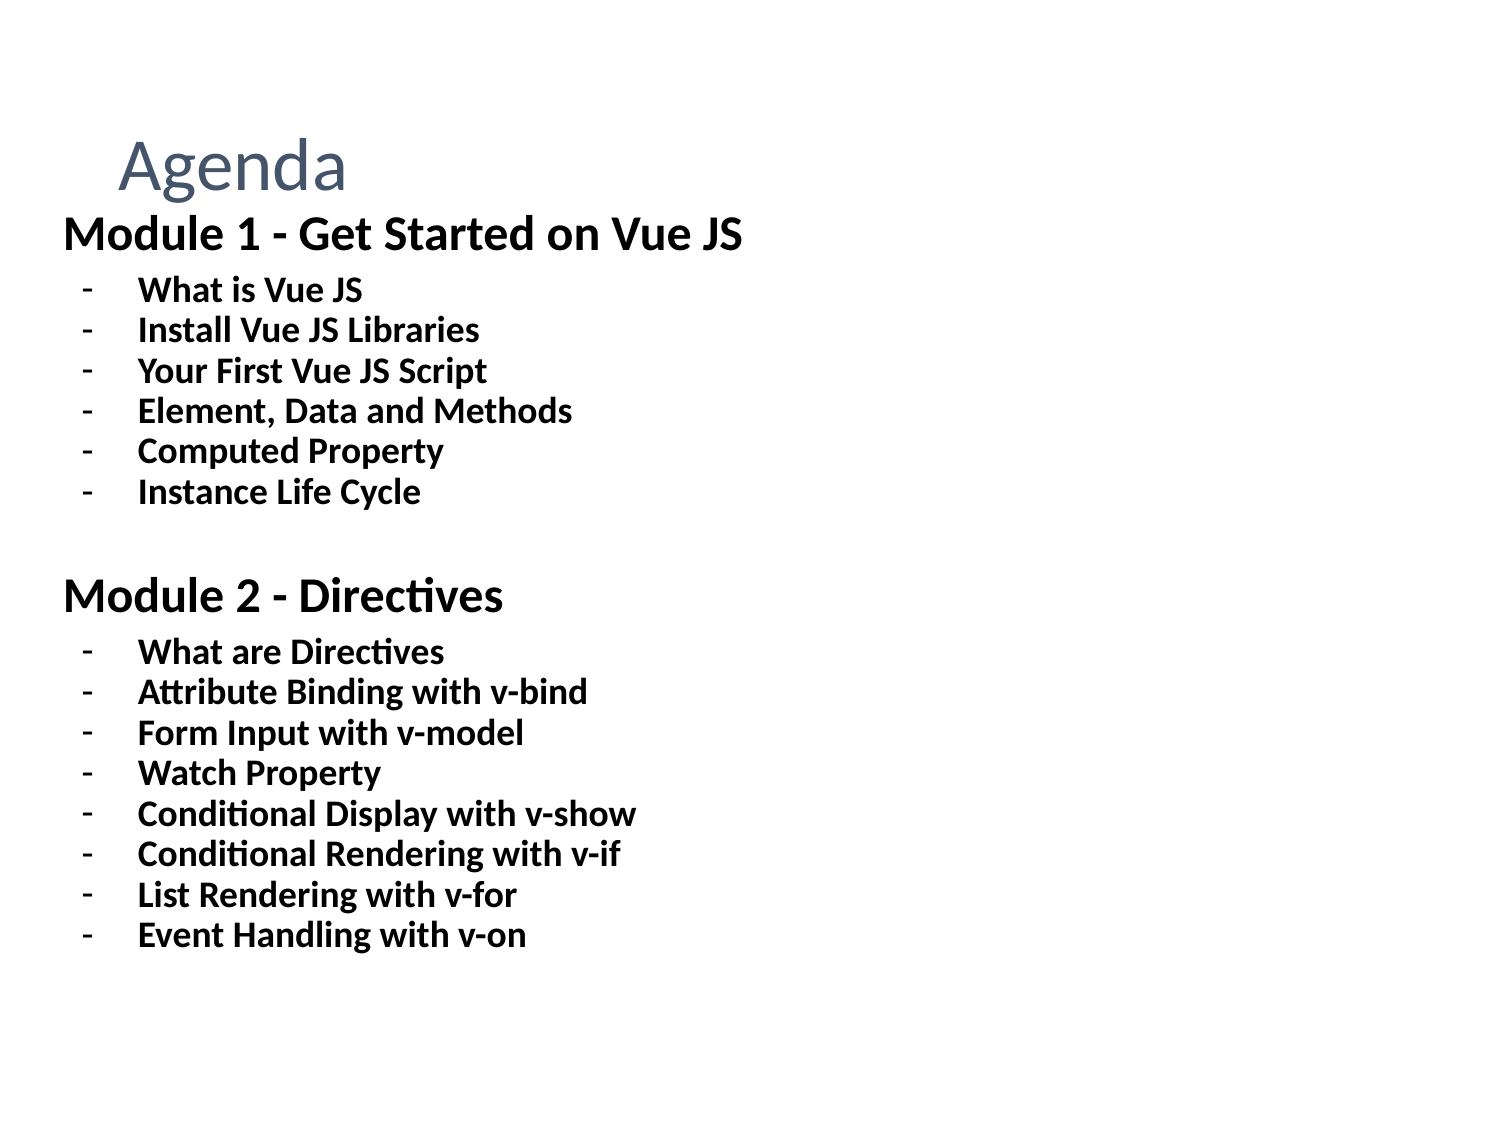

# Agenda
Module 1 - Get Started on Vue JS
What is Vue JS
Install Vue JS Libraries
Your First Vue JS Script
Element, Data and Methods
Computed Property
Instance Life Cycle

Module 2 - Directives
What are Directives
Attribute Binding with v-bind
Form Input with v-model
Watch Property
Conditional Display with v-show
Conditional Rendering with v-if
List Rendering with v-for
Event Handling with v-on